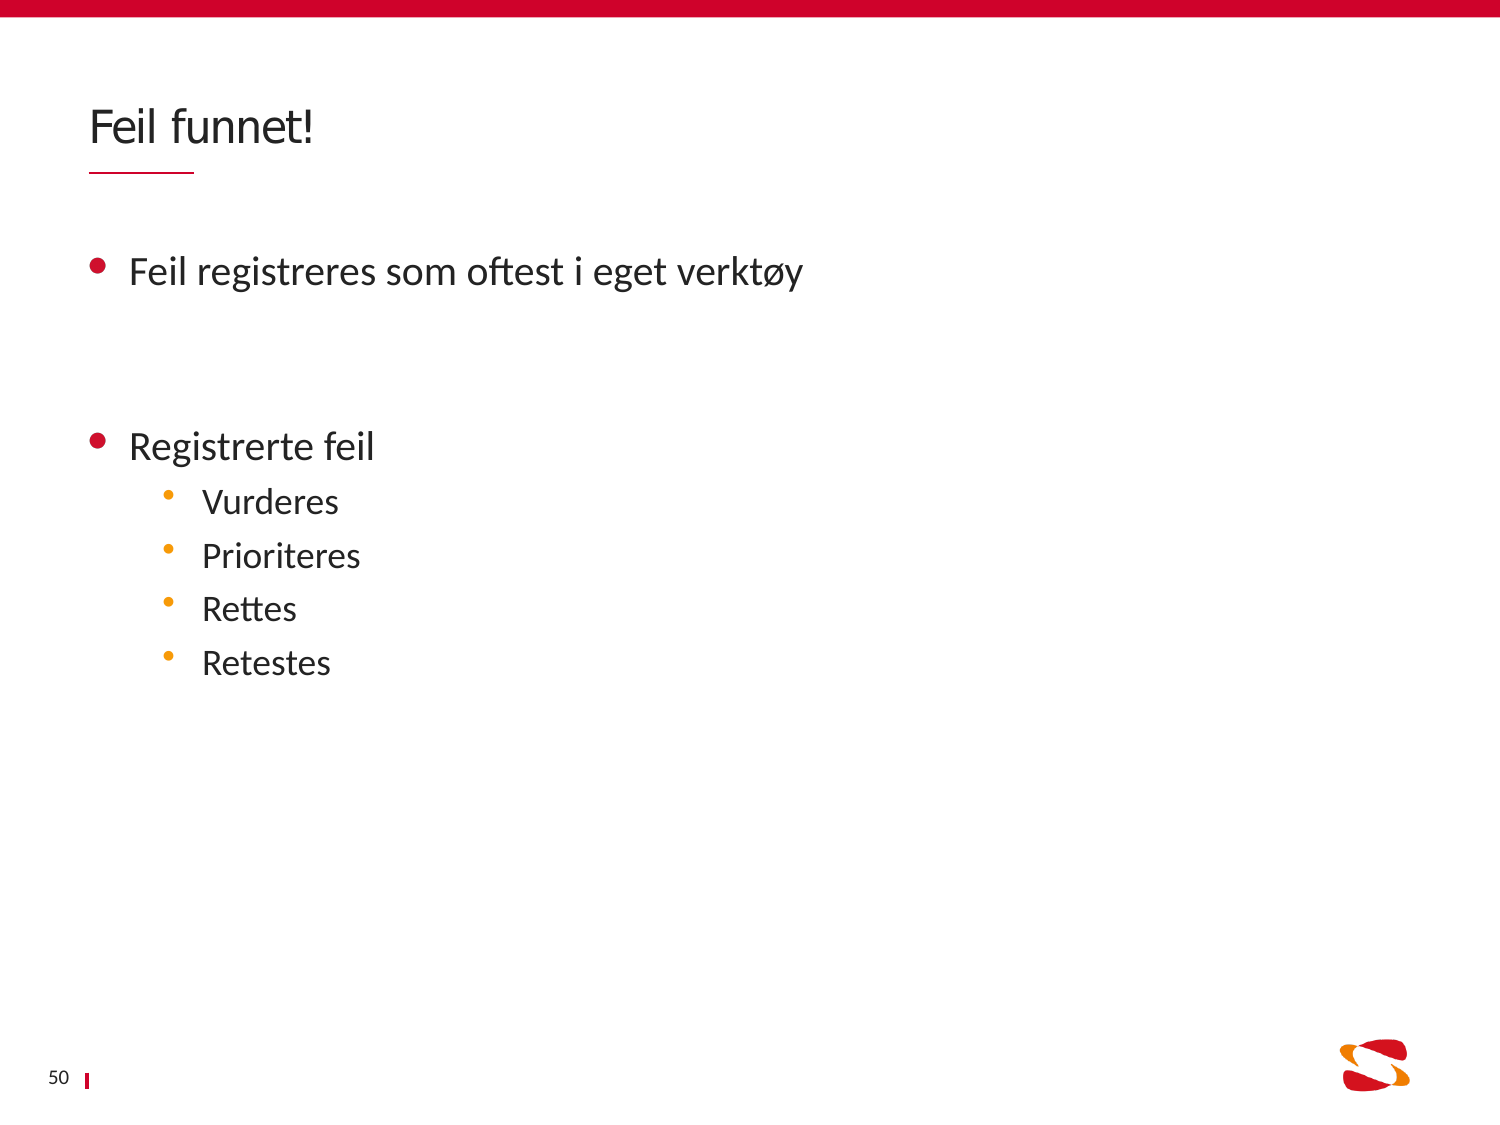

# Feil funnet!
Feil registreres som oftest i eget verktøy

Registrerte feil
Vurderes
Prioriteres
Rettes
Retestes

50